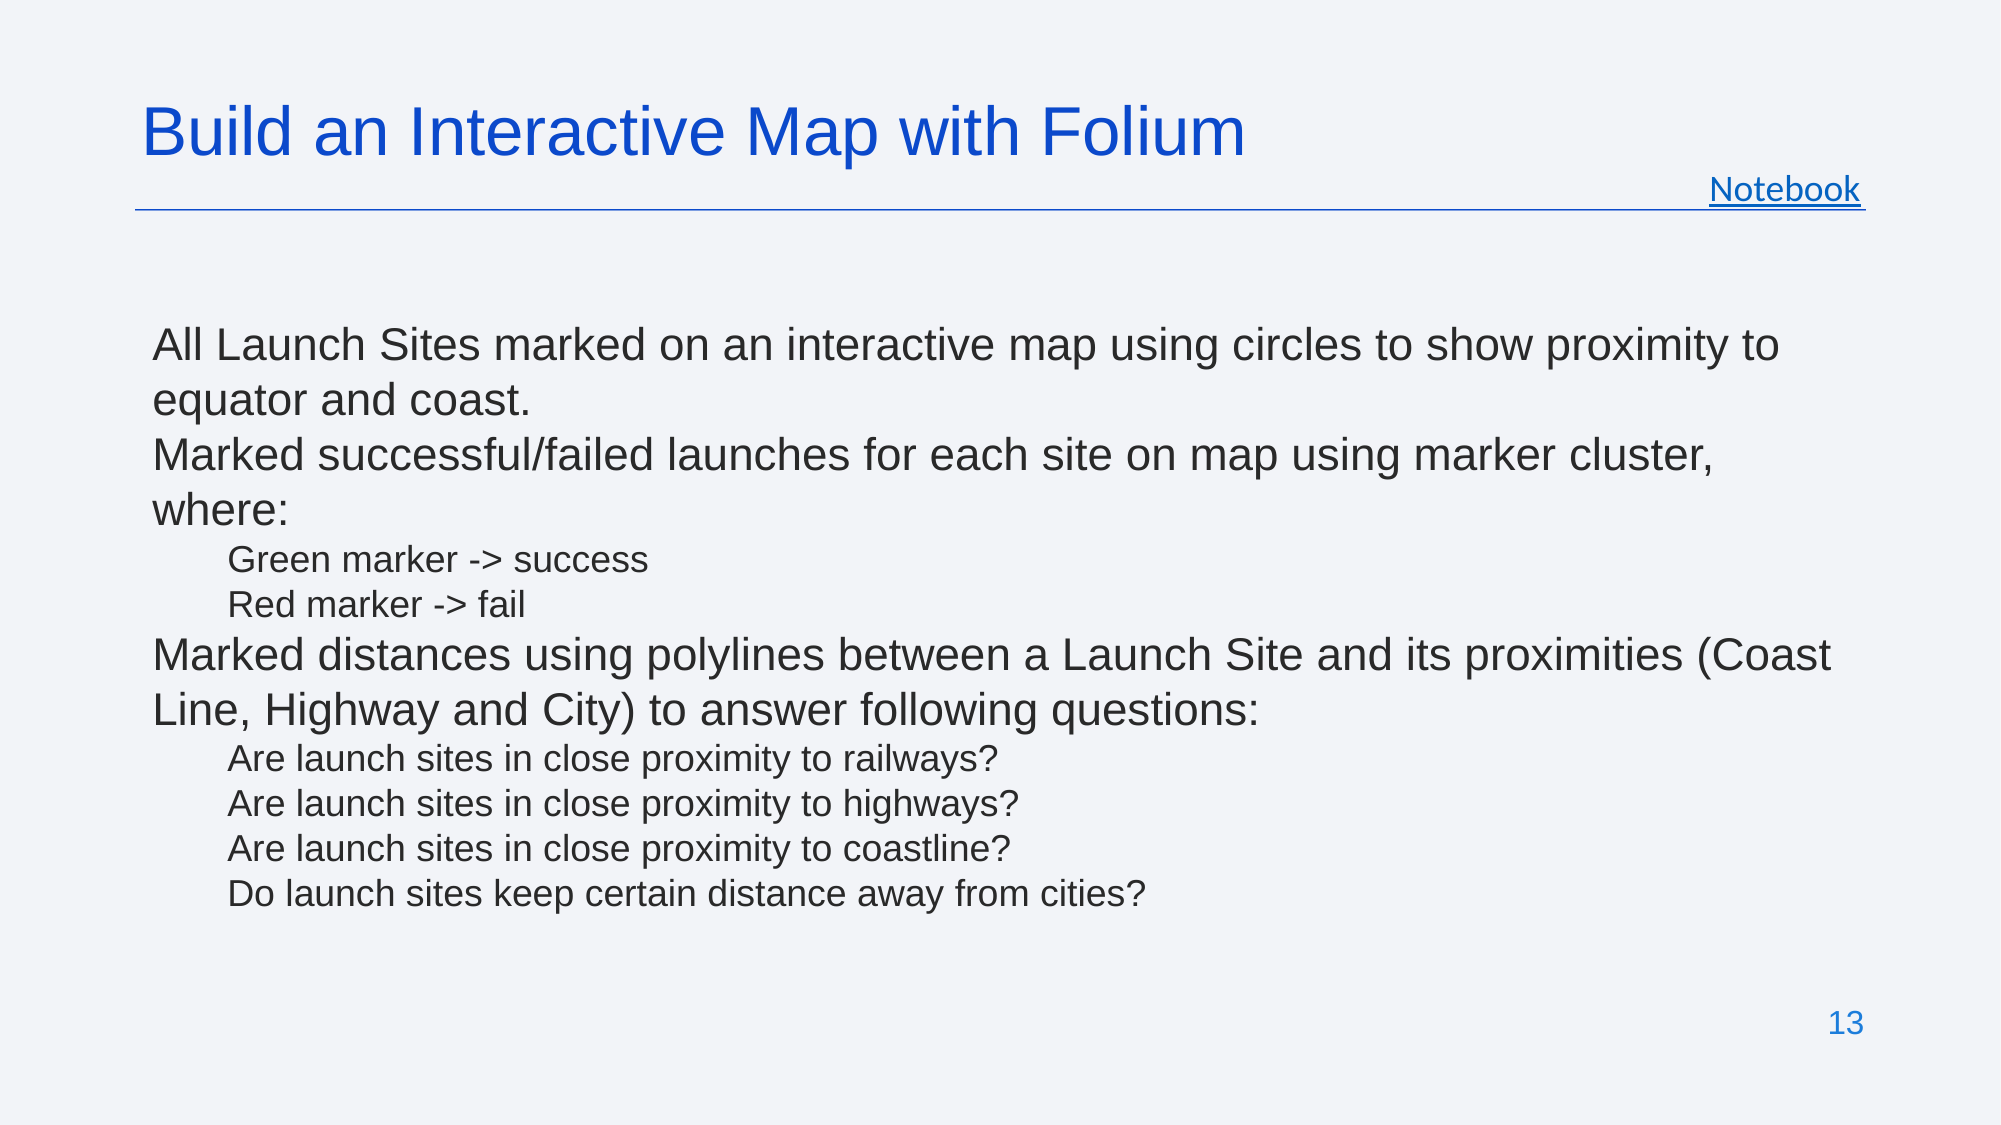

Build an Interactive Map with Folium
Notebook
All Launch Sites marked on an interactive map using circles to show proximity to equator and coast.
Marked successful/failed launches for each site on map using marker cluster, where:
Green marker -> success
Red marker -> fail
Marked distances using polylines between a Launch Site and its proximities (Coast Line, Highway and City) to answer following questions:
Are launch sites in close proximity to railways?
Are launch sites in close proximity to highways?
Are launch sites in close proximity to coastline?
Do launch sites keep certain distance away from cities?
13